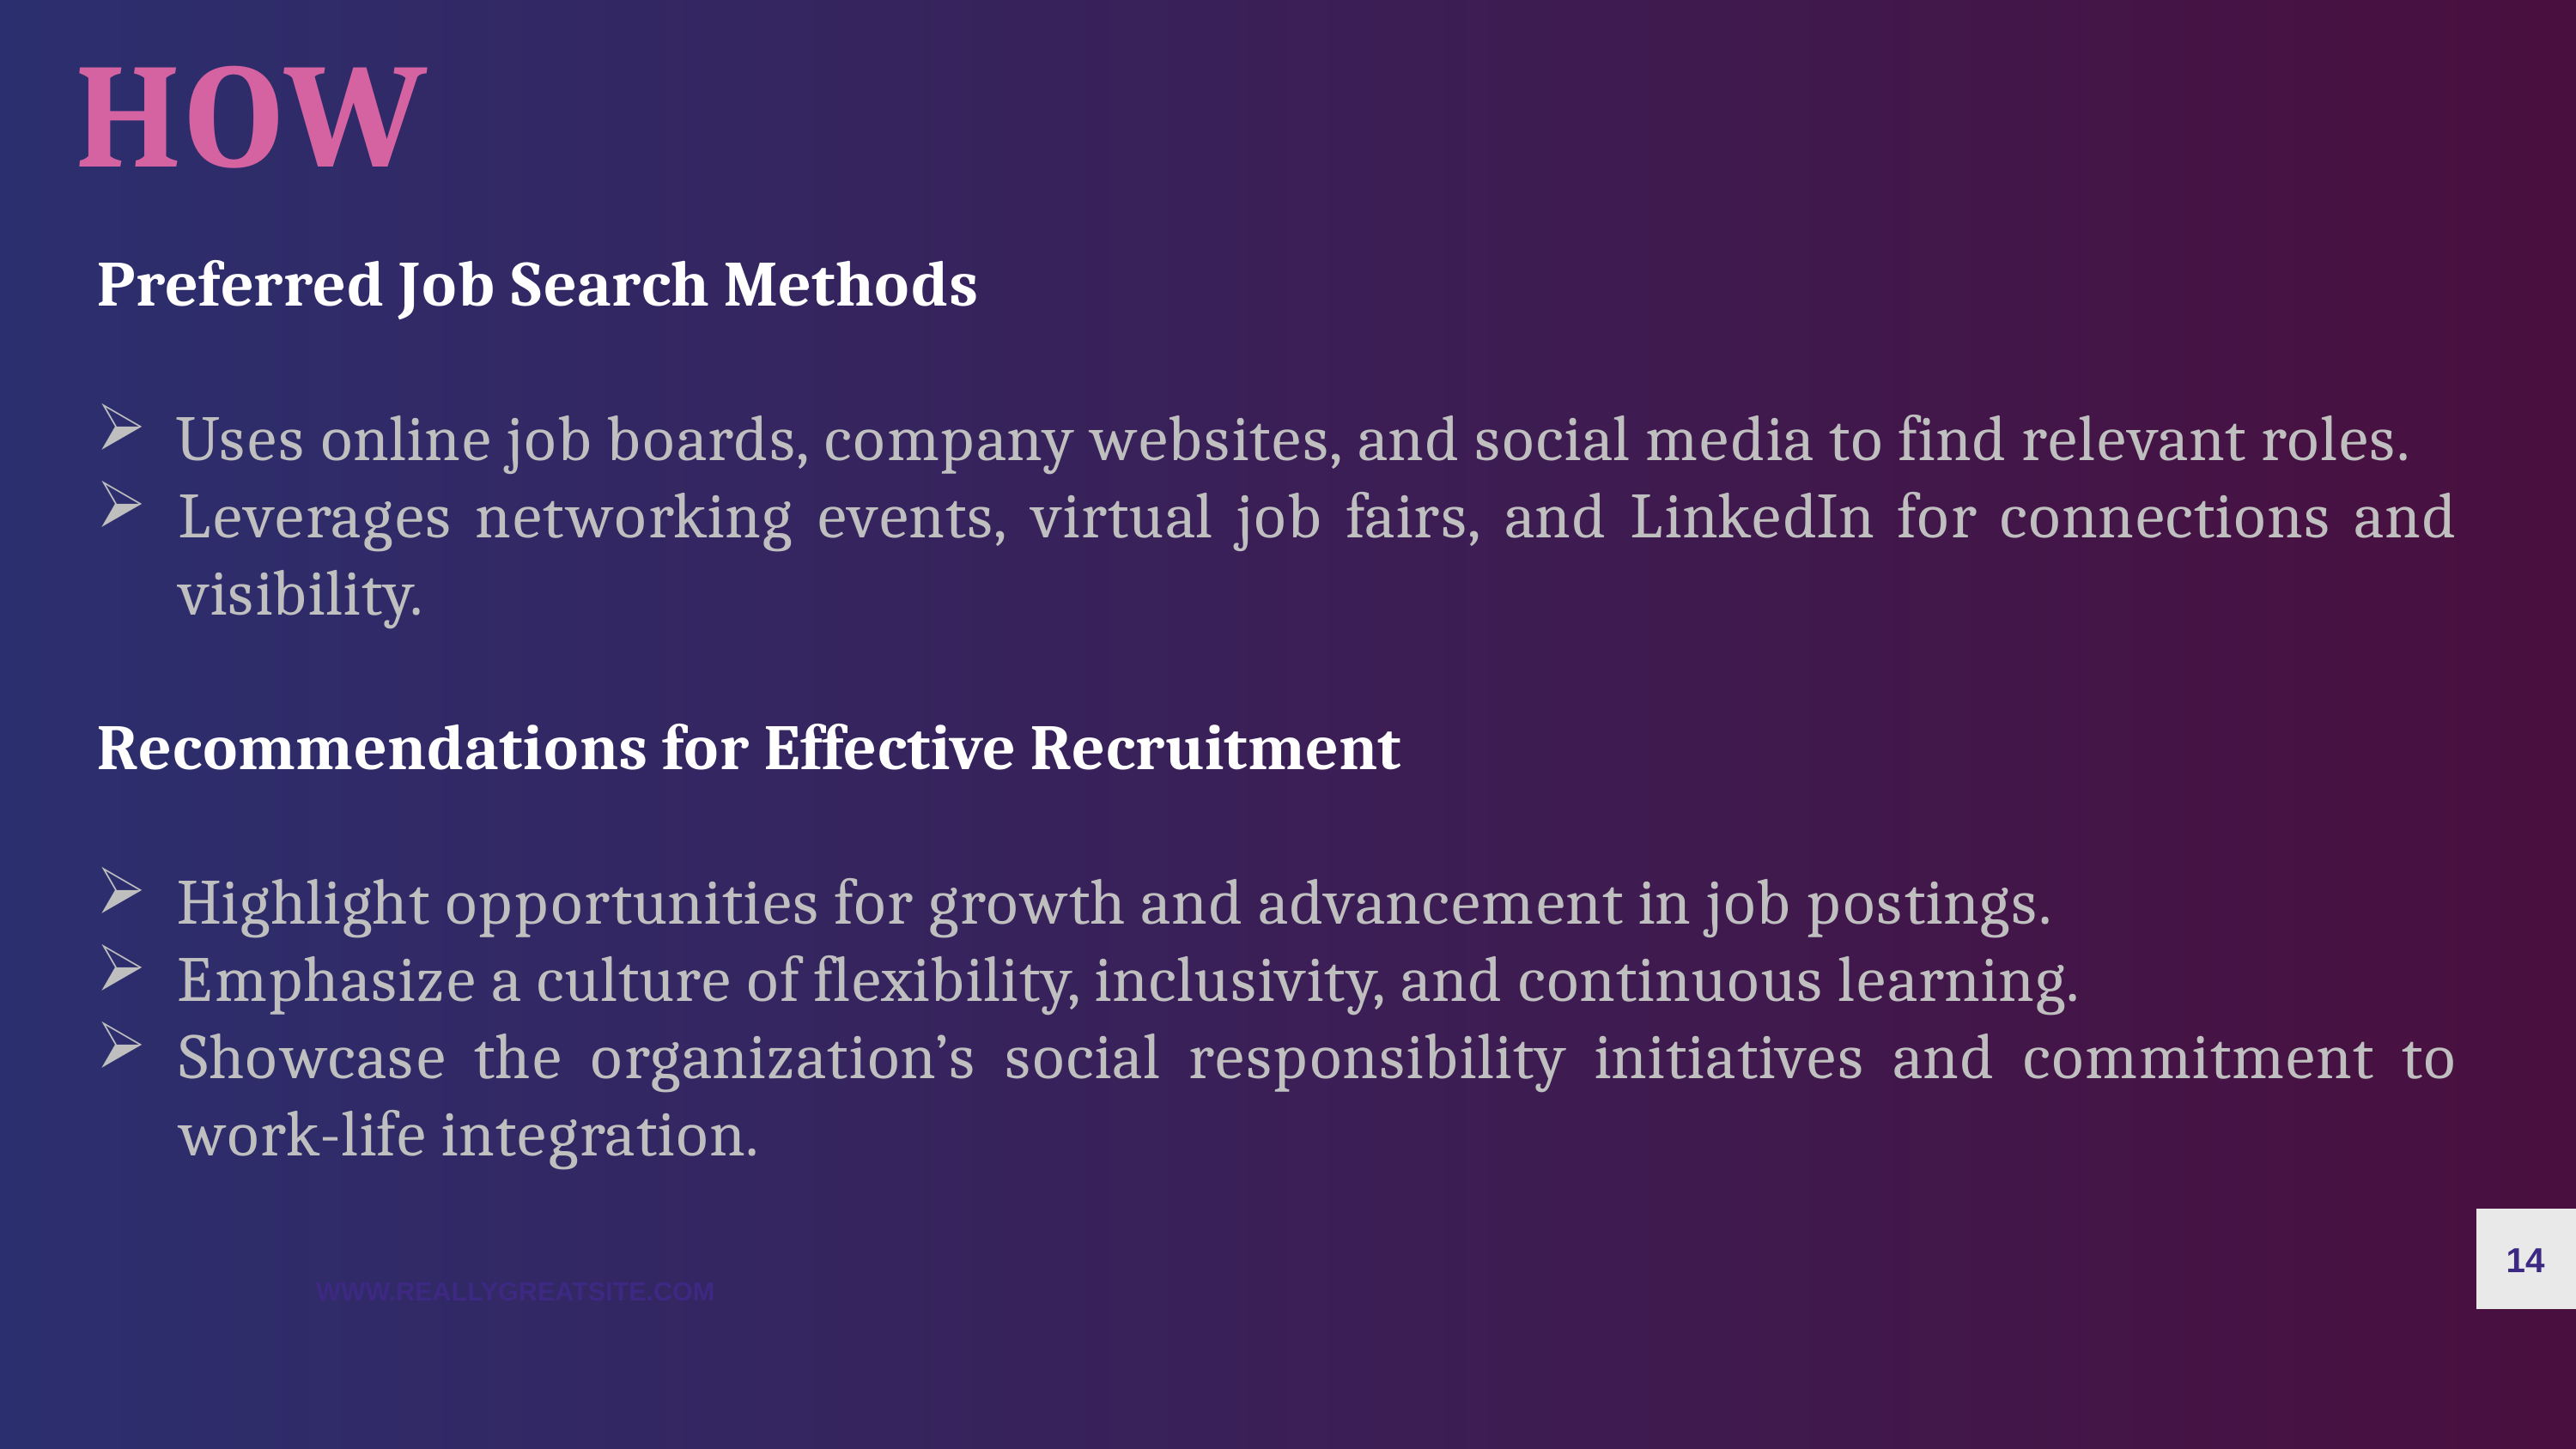

HOW
Preferred Job Search Methods

Uses online job boards, company websites, and social media to find relevant roles.
Leverages networking events, virtual job fairs, and LinkedIn for connections and visibility.

Recommendations for Effective Recruitment

Highlight opportunities for growth and advancement in job postings.
Emphasize a culture of flexibility, inclusivity, and continuous learning.
Showcase the organization’s social responsibility initiatives and commitment to work-life integration.

14
WWW.REALLYGREATSITE.COM